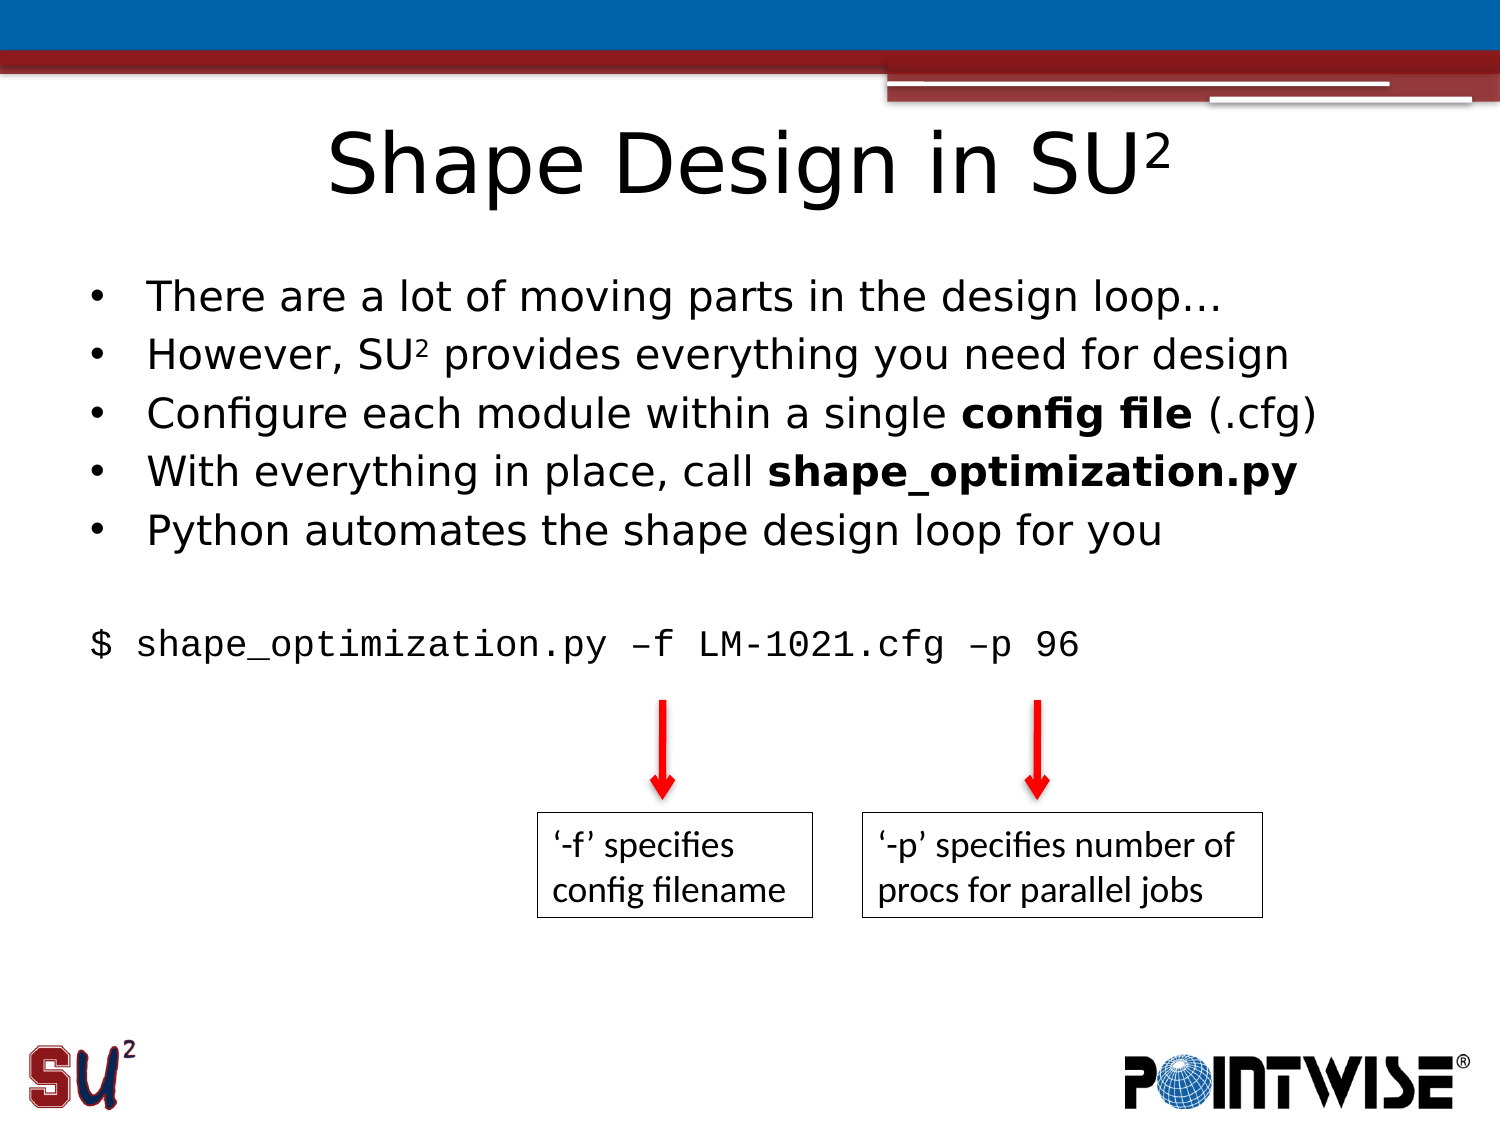

# Shape Design in SU2
There are a lot of moving parts in the design loop…
However, SU2 provides everything you need for design
Configure each module within a single config file (.cfg)
With everything in place, call shape_optimization.py
Python automates the shape design loop for you

$ shape_optimization.py –f LM-1021.cfg –p 96

‘-f’ specifies config filename
‘-p’ specifies number of procs for parallel jobs